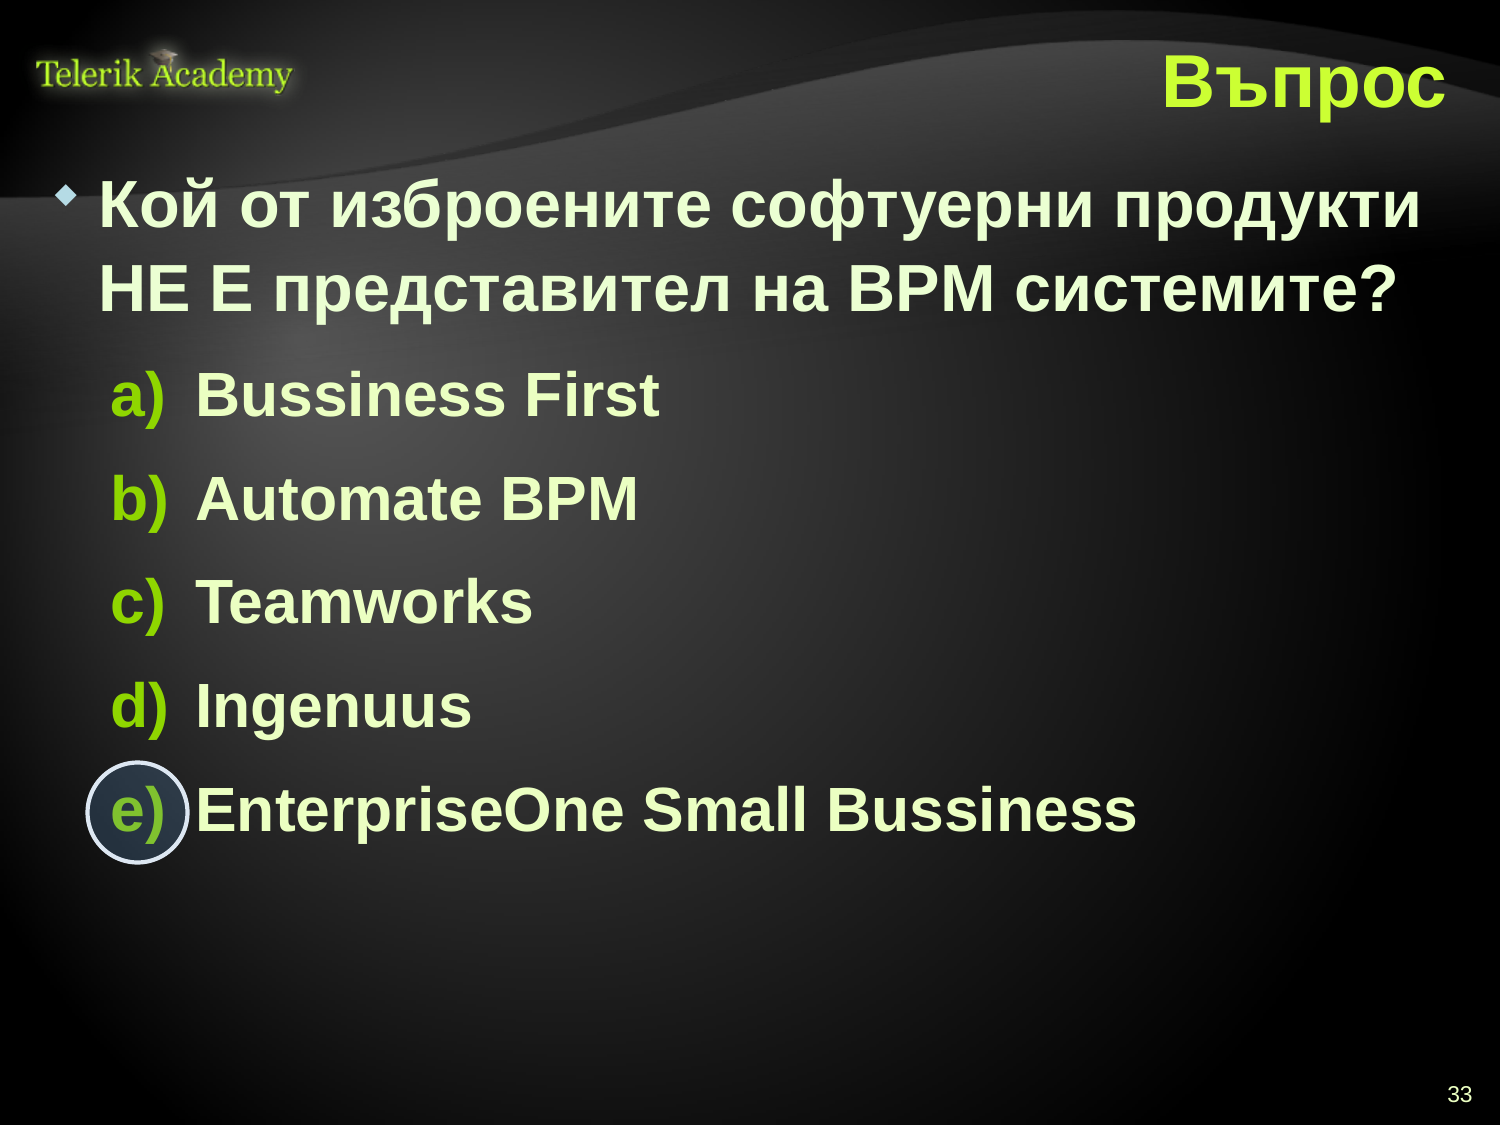

# Въпрос
Кой от изброените софтуерни продукти НЕ Е представител на BPM системите?
Bussiness First
Automate BPM
Teamworks
Ingenuus
EnterpriseOne Small Bussiness

33